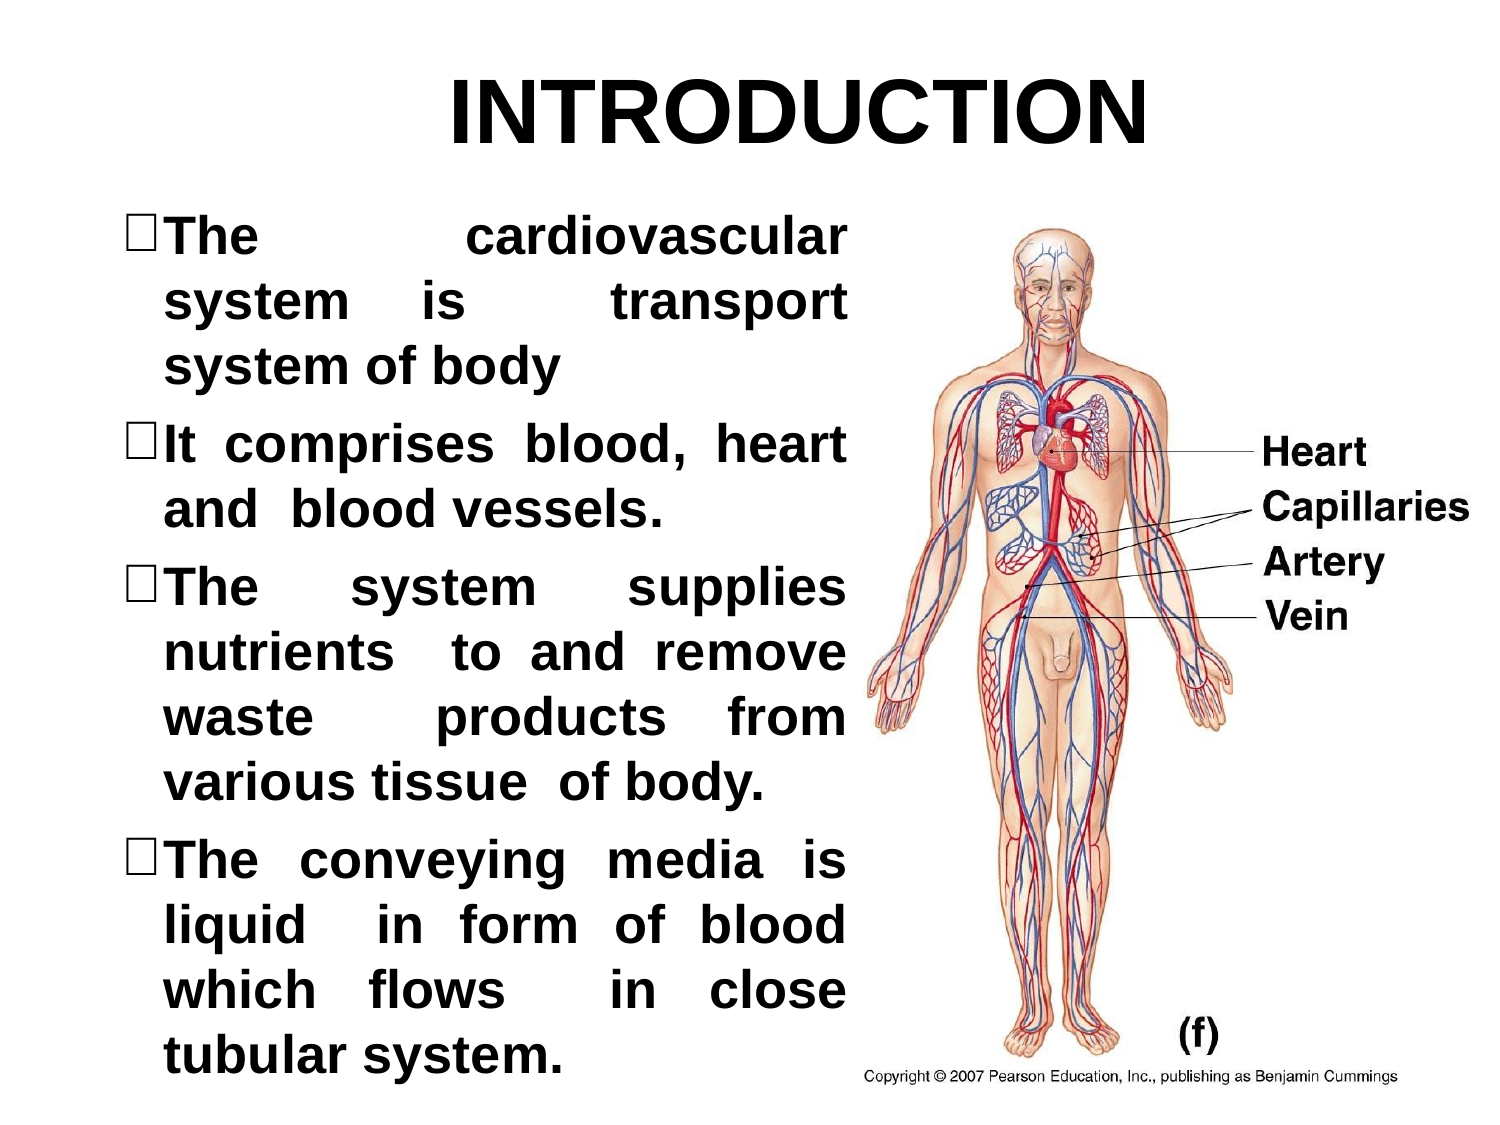

# INTRODUCTION
The cardiovascular system is  transport system of body
It comprises blood, heart and  blood vessels.
The system supplies nutrients  to and remove waste  products from various tissue  of body.
The conveying media is liquid  in form of blood which flows  in close tubular system.

Figure 1-2(f)